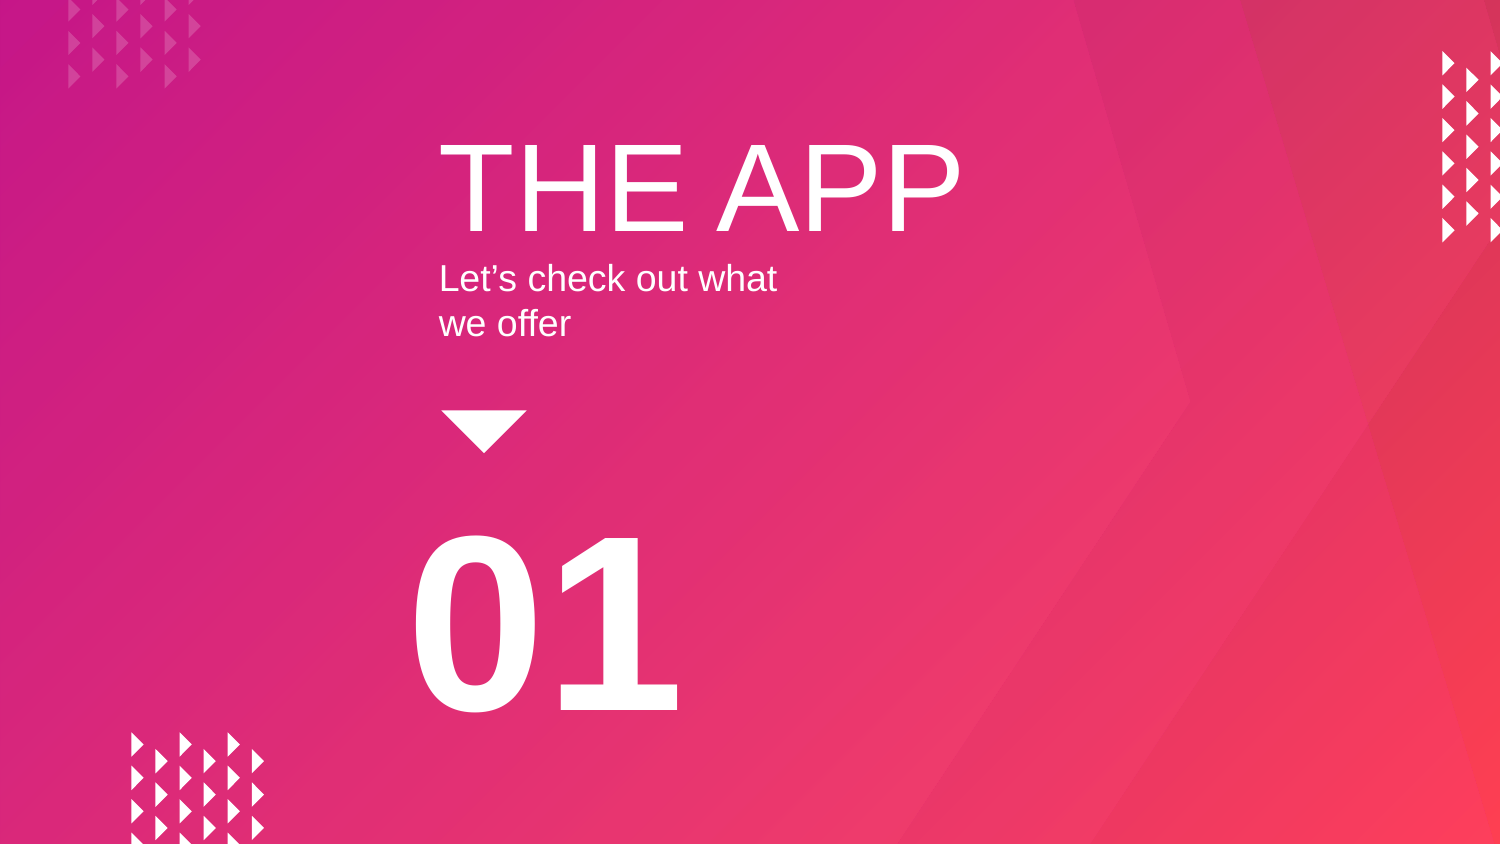

# THE APP
Let’s check out what we offer

01